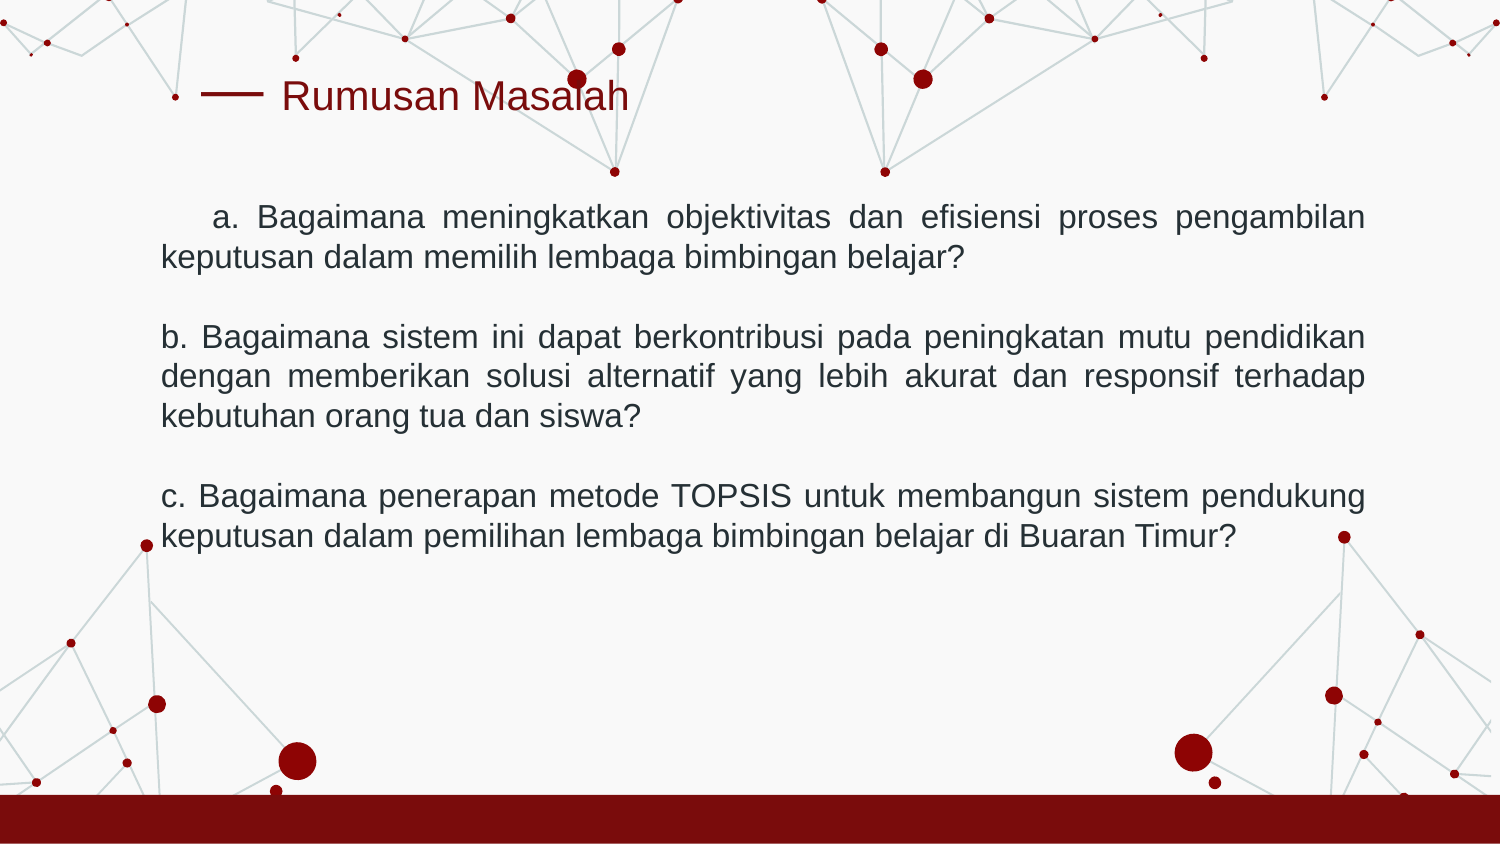

# — Rumusan Masalah
   a. Bagaimana meningkatkan objektivitas dan efisiensi proses pengambilan keputusan dalam memilih lembaga bimbingan belajar?

b. Bagaimana sistem ini dapat berkontribusi pada peningkatan mutu pendidikan dengan memberikan solusi alternatif yang lebih akurat dan responsif terhadap kebutuhan orang tua dan siswa?

c. Bagaimana penerapan metode TOPSIS untuk membangun sistem pendukung keputusan dalam pemilihan lembaga bimbingan belajar di Buaran Timur?